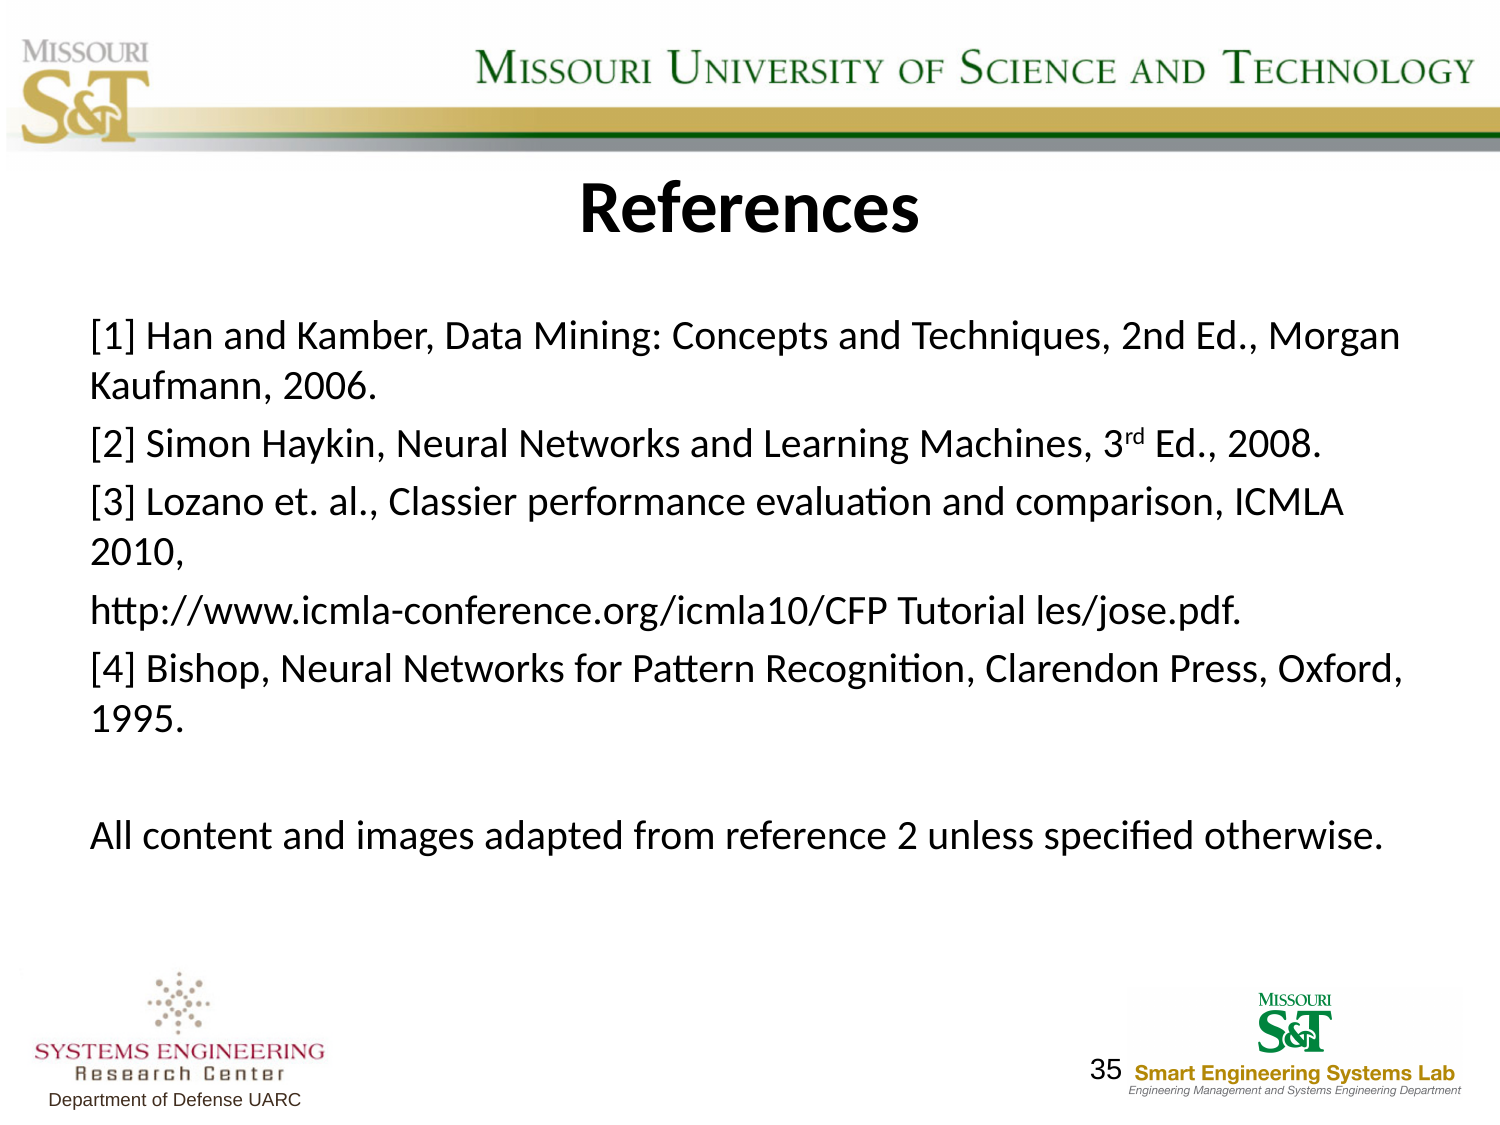

# References
[1] Han and Kamber, Data Mining: Concepts and Techniques, 2nd Ed., Morgan Kaufmann, 2006.
[2] Simon Haykin, Neural Networks and Learning Machines, 3rd Ed., 2008.
[3] Lozano et. al., Classier performance evaluation and comparison, ICMLA 2010,
http://www.icmla-conference.org/icmla10/CFP Tutorial les/jose.pdf.
[4] Bishop, Neural Networks for Pattern Recognition, Clarendon Press, Oxford, 1995.

All content and images adapted from reference 2 unless specified otherwise.
35